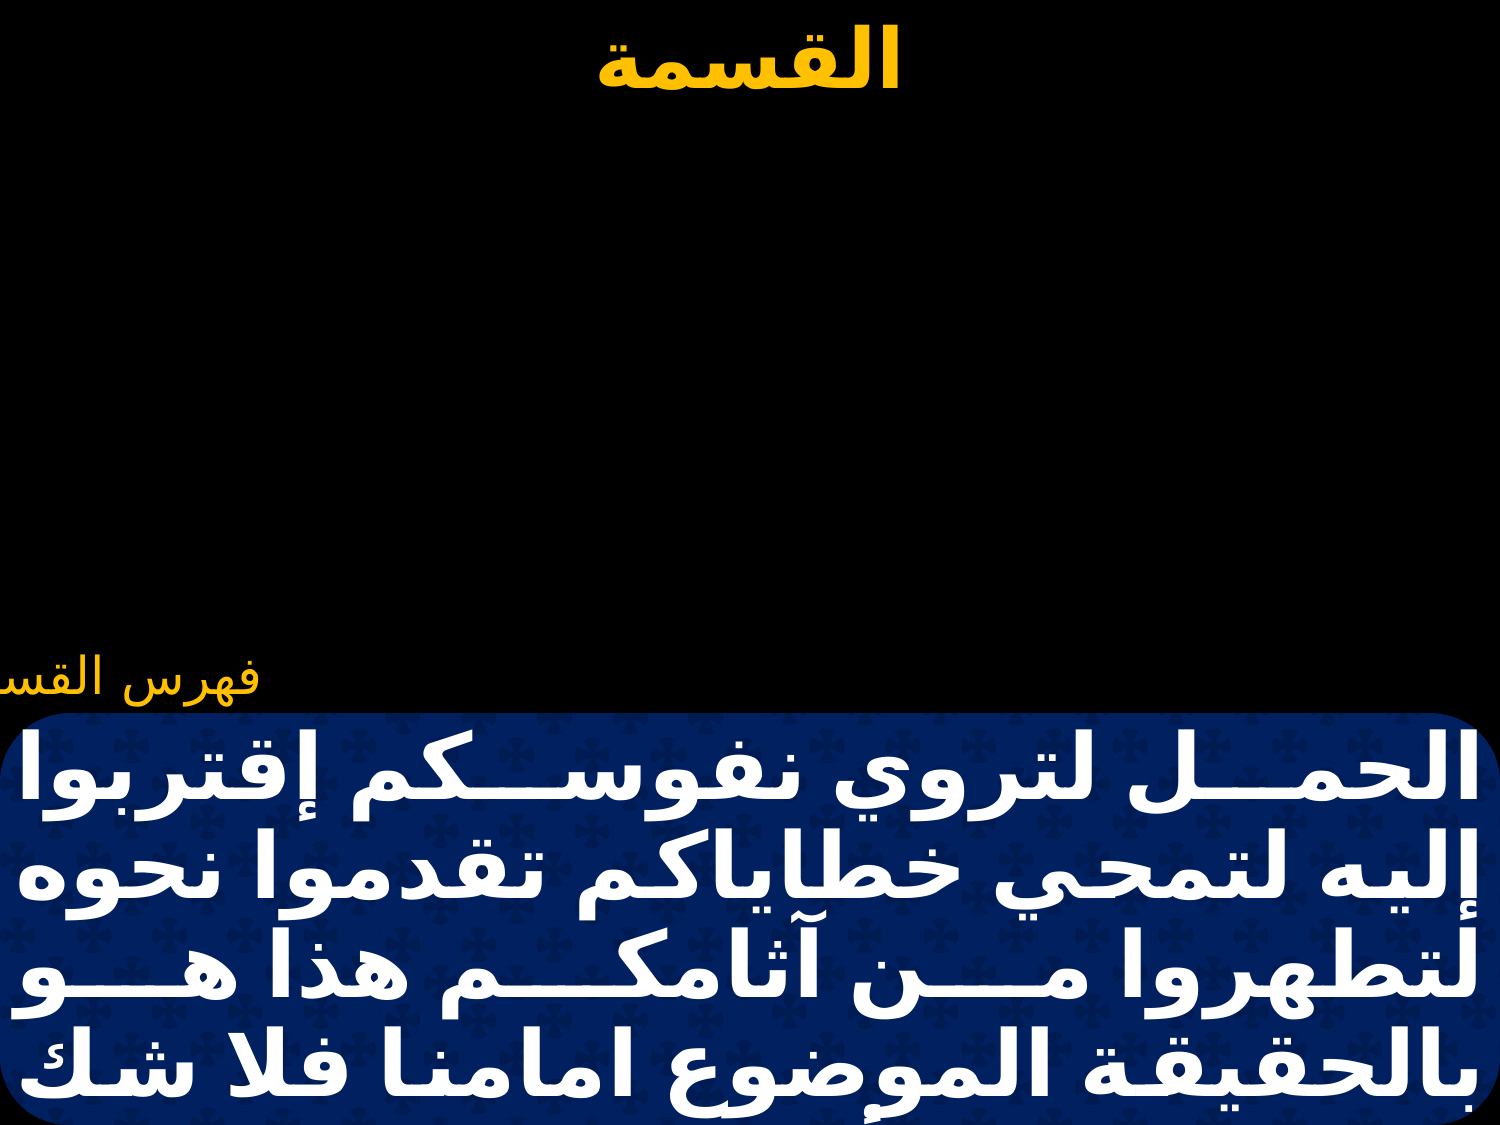

#
الحمل لتروي نفوسكم إقتربوا إليه لتمحي خطاياكم تقدموا نحوه لتطهروا من آثامكم هذا هو بالحقيقة الموضوع امامنا فلا شك ولا ريب فيه أن هذا الجسد وهذا الدم لعمانوئيل إلهنا الكائن معنا على